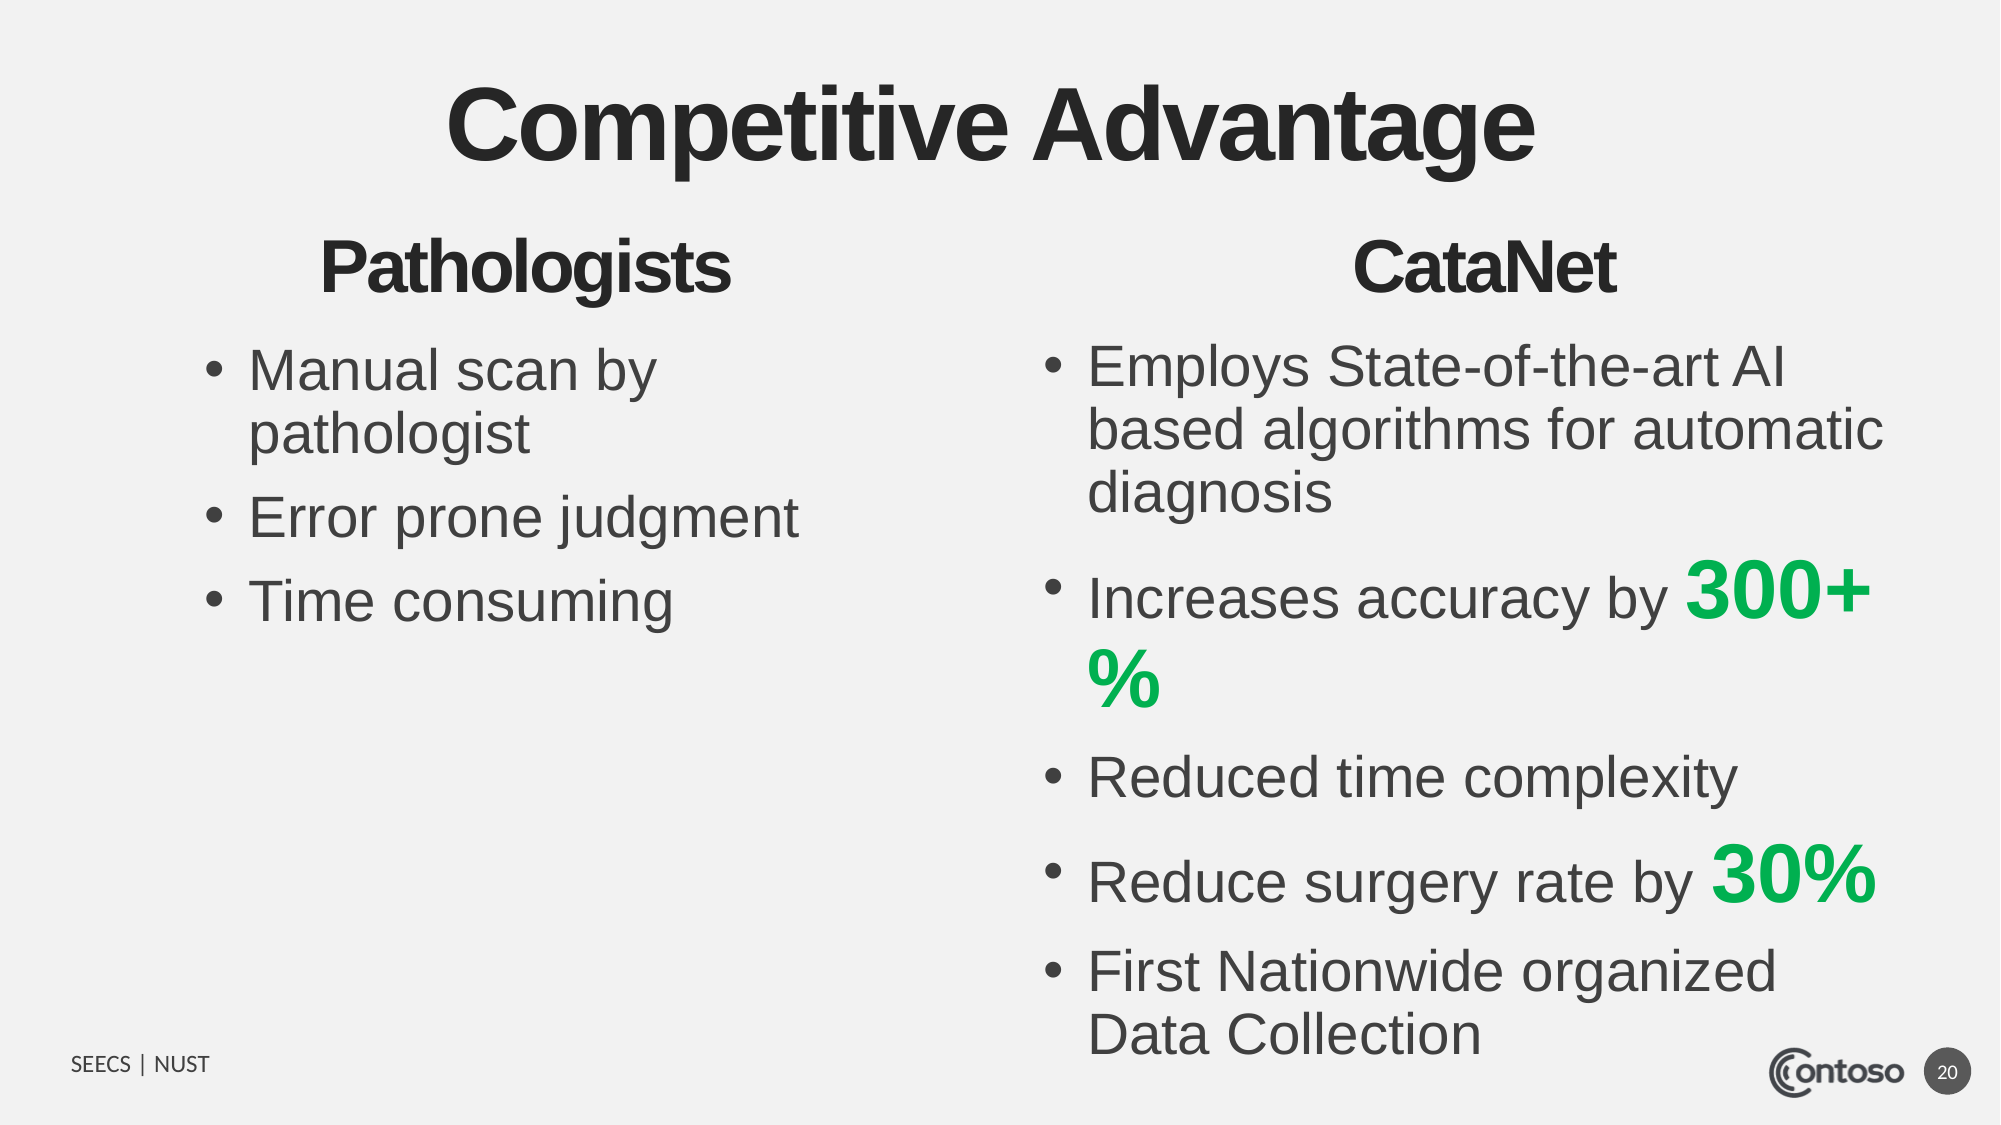

Competitive Advantage
Pathologists
# CataNet
Employs State-of-the-art AI based algorithms for automatic diagnosis
Increases accuracy by 300+%
Reduced time complexity
Reduce surgery rate by 30%
First Nationwide organized Data Collection
Manual scan by pathologist
Error prone judgment
Time consuming
SEECS | NUST
20